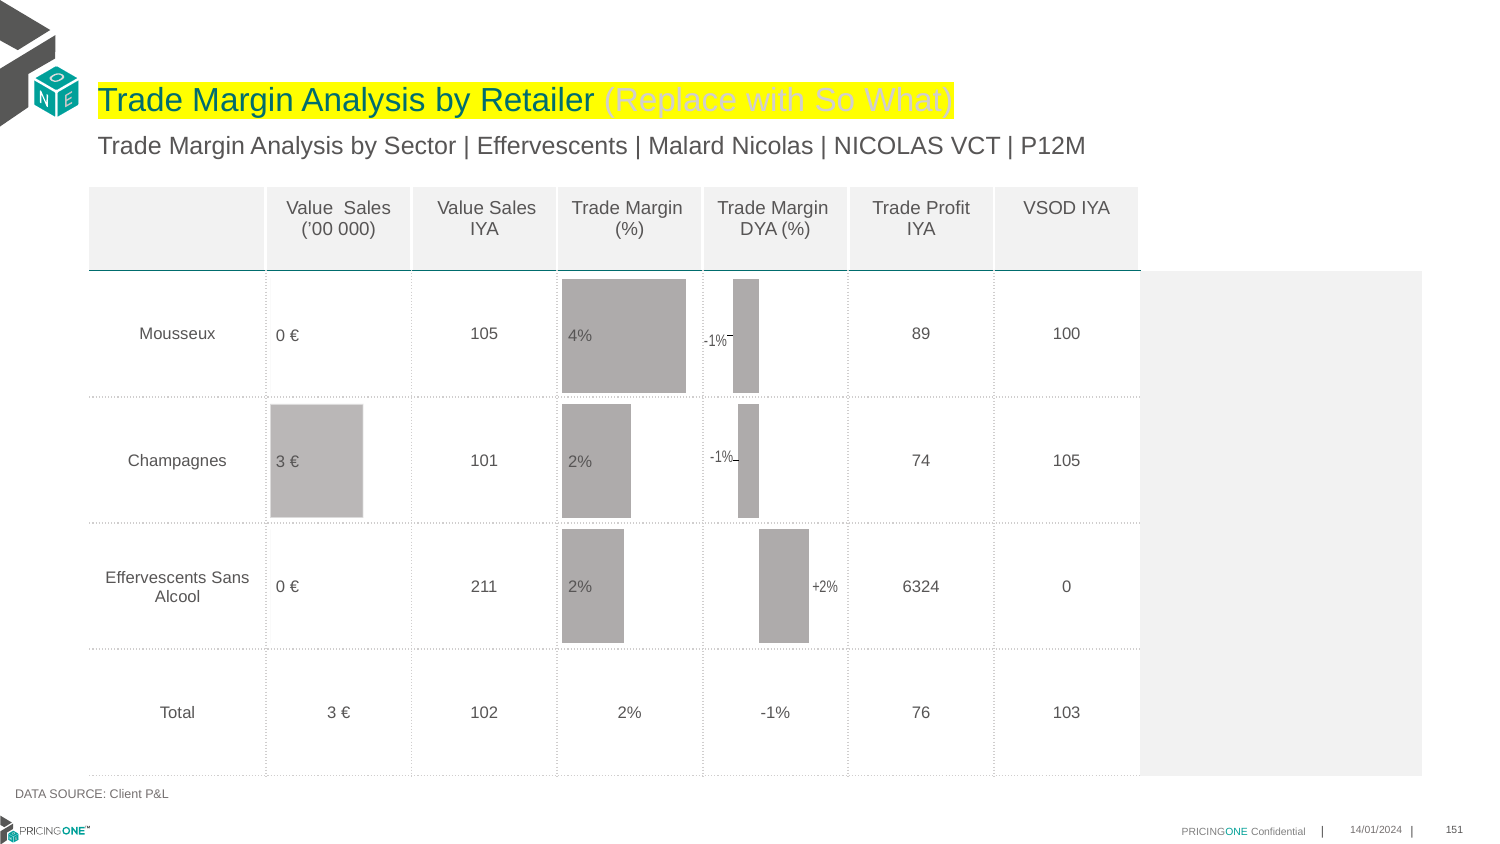

# Trade Margin Analysis by Retailer (Replace with So What)
Trade Margin Analysis by Sector | Effervescents | Malard Nicolas | NICOLAS VCT | P12M
|  | Value Sales (’00 000) | Value Sales IYA | Trade Margin (%) | Trade Margin DYA (%) | Trade Profit IYA | VSOD IYA |  |
| --- | --- | --- | --- | --- | --- | --- | --- |
| Mousseux |  | 105 |  |  | 89 | 100 |  |
| Champagnes |  | 101 |  |  | 74 | 105 |  |
| Effervescents Sans Alcool |  | 211 |  |  | 6324 | 0 |  |
| Total | 3 € | 102 | 2% | -1% | 76 | 103 |  |

### Chart

| Category | Trade Margin DYA |
|---|---|
| Mousseux | -0.009563325510536694 |
| Champagnes | -0.007542333363023561 |
| Effervescents Sans Alcool | 0.017850677876083177 |
|  | None |

### Chart

| Category | Trade Margin % |
|---|---|
| Mousseux | 0.0366 |
| Champagnes | 0.0205 |
| Effervescents Sans Alcool | 0.0184 |
|  | None |

### Chart

| Category | Value Sales |
|---|---|
| Mousseux | 0.0 |
| Champagnes | 3.0 |
| Effervescents Sans Alcool | 0.0 |
|  | None |
DATA SOURCE: Client P&L

14/01/2024
151